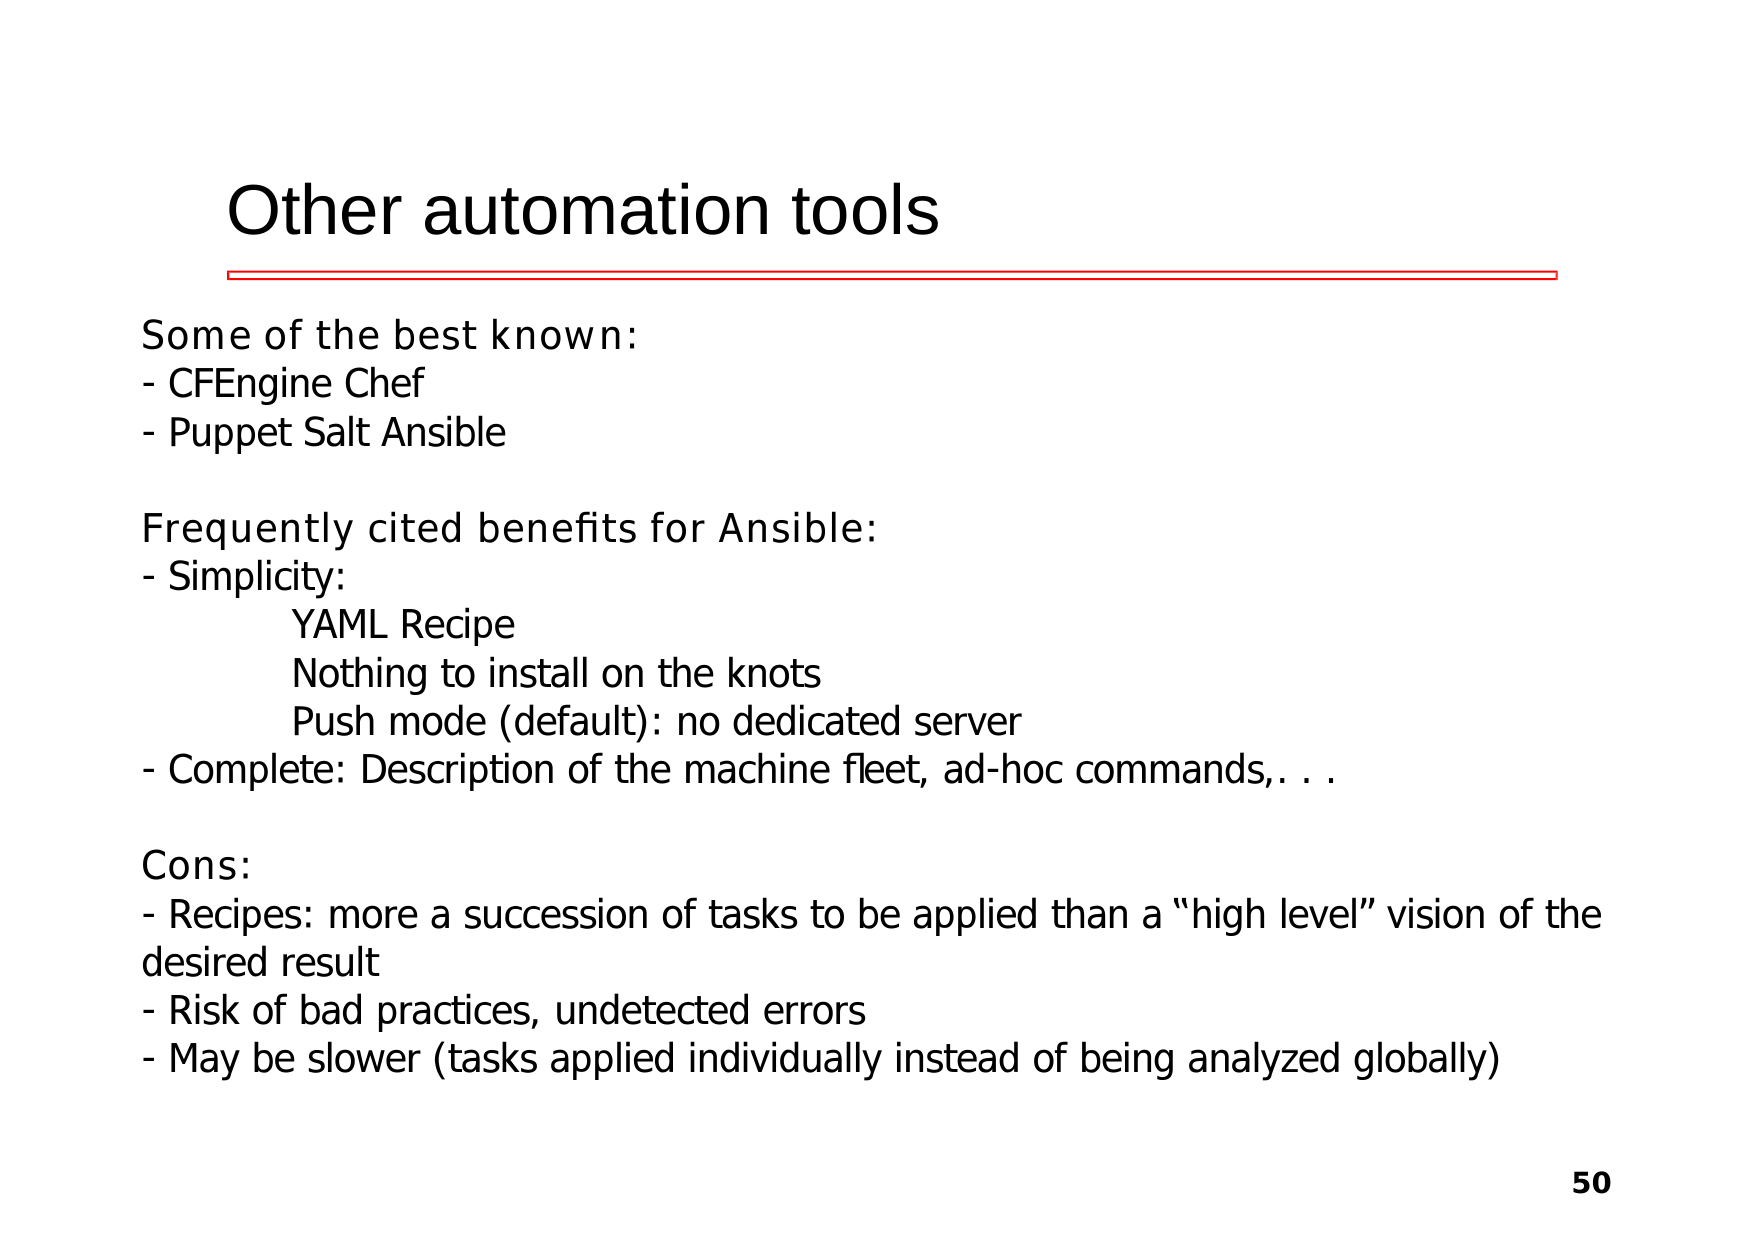

# Other automation tools
Some of the best known:
- CFEngine Chef
- Puppet Salt Ansible

Frequently cited benefits for Ansible:
- Simplicity:
	YAML Recipe
	Nothing to install on the knots
	Push mode (default): no dedicated server
- Complete: Description of the machine fleet, ad-hoc commands,. . .

Cons:
- Recipes: more a succession of tasks to be applied than a “high level” vision of the desired result
- Risk of bad practices, undetected errors
- May be slower (tasks applied individually instead of being analyzed globally)

11/26/2020
50